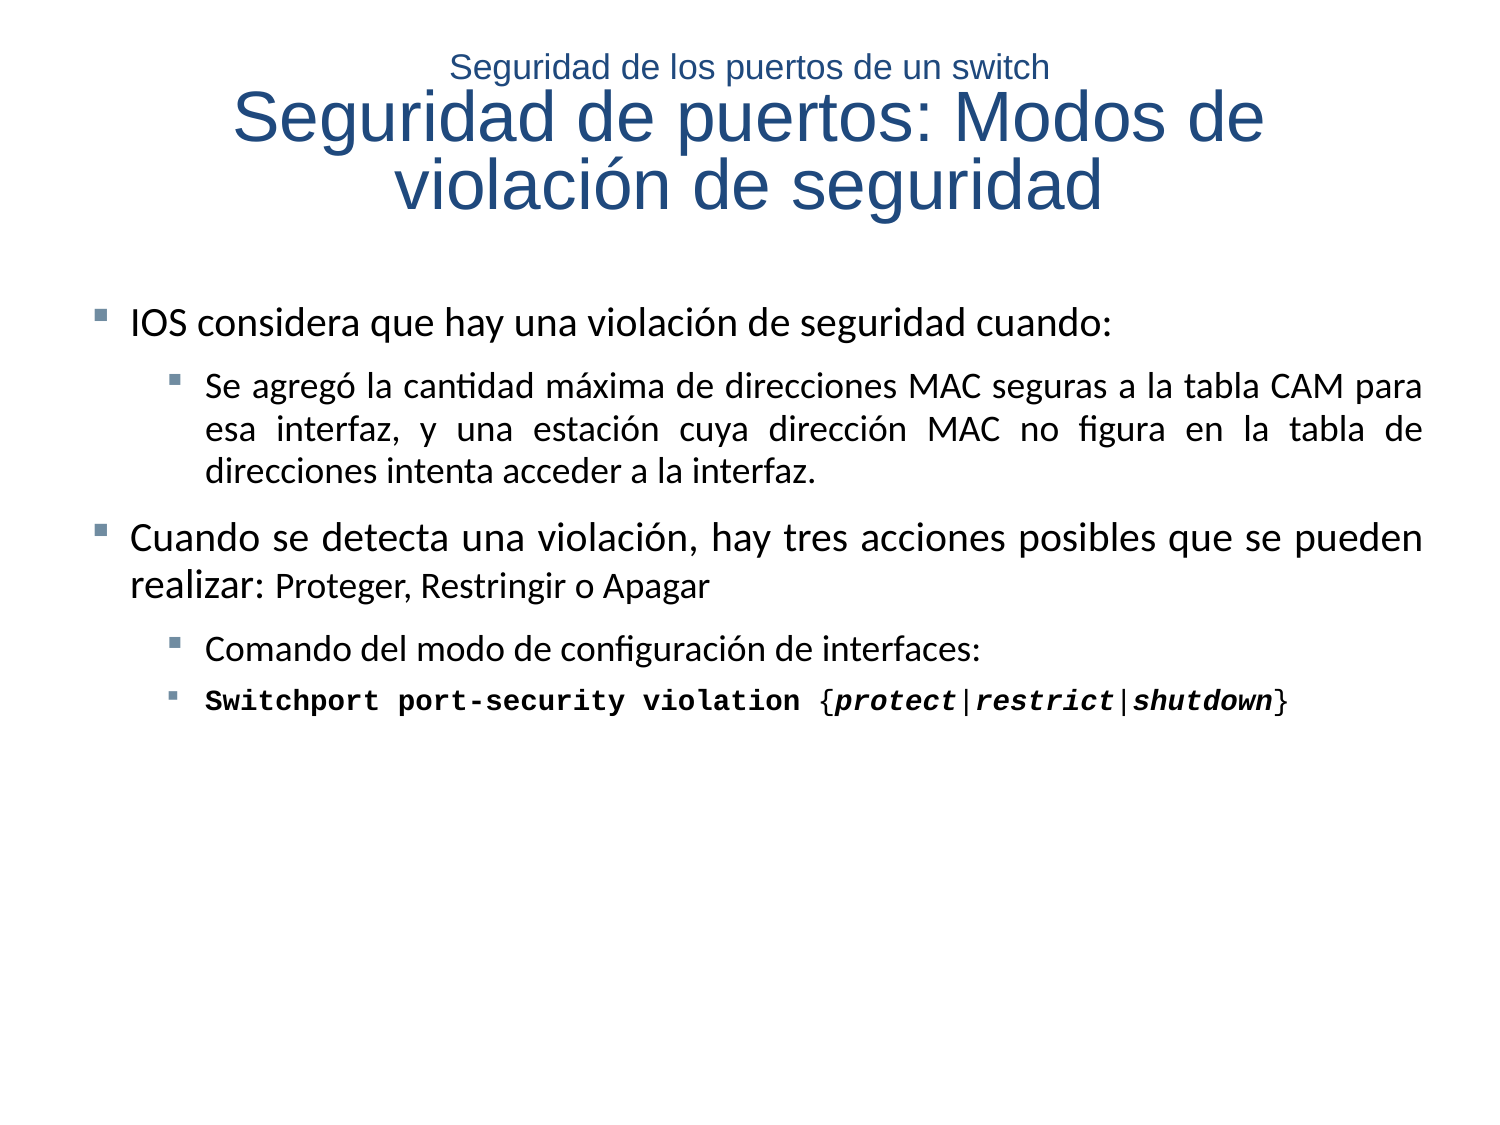

# Seguridad de los puertos de un switch Seguridad de puertos: Modos de violación de seguridad
IOS considera que hay una violación de seguridad cuando:
Se agregó la cantidad máxima de direcciones MAC seguras a la tabla CAM para esa interfaz, y una estación cuya dirección MAC no figura en la tabla de direcciones intenta acceder a la interfaz.
Cuando se detecta una violación, hay tres acciones posibles que se pueden realizar: Proteger, Restringir o Apagar
Comando del modo de configuración de interfaces:
Switchport port-security violation {protect|restrict|shutdown}